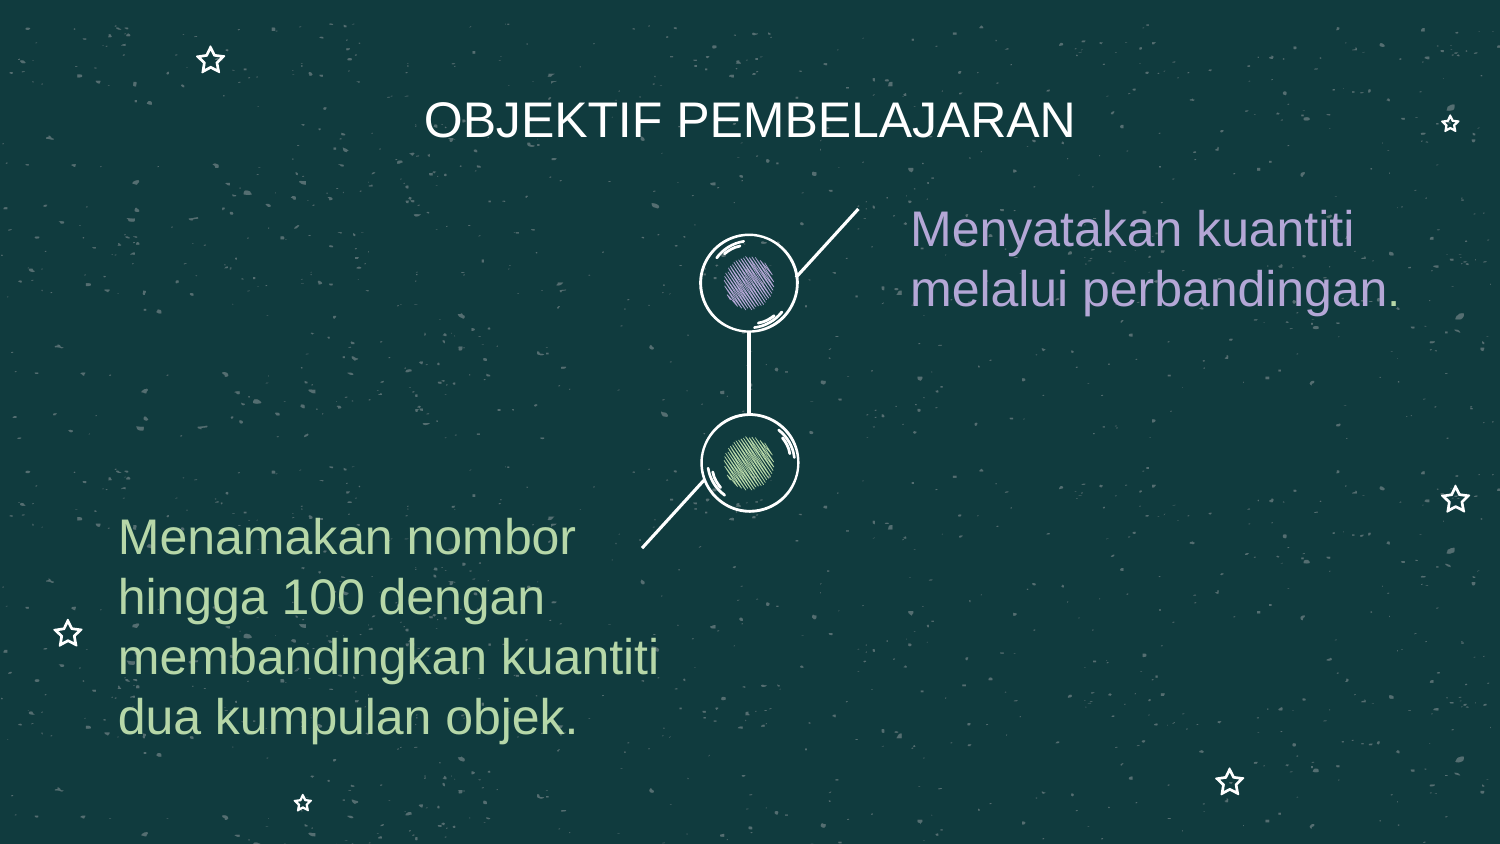

# OBJEKTIF PEMBELAJARAN

Menyatakan kuantiti melalui perbandingan.

Menamakan nombor hingga 100 dengan membandingkan kuantiti dua kumpulan objek.